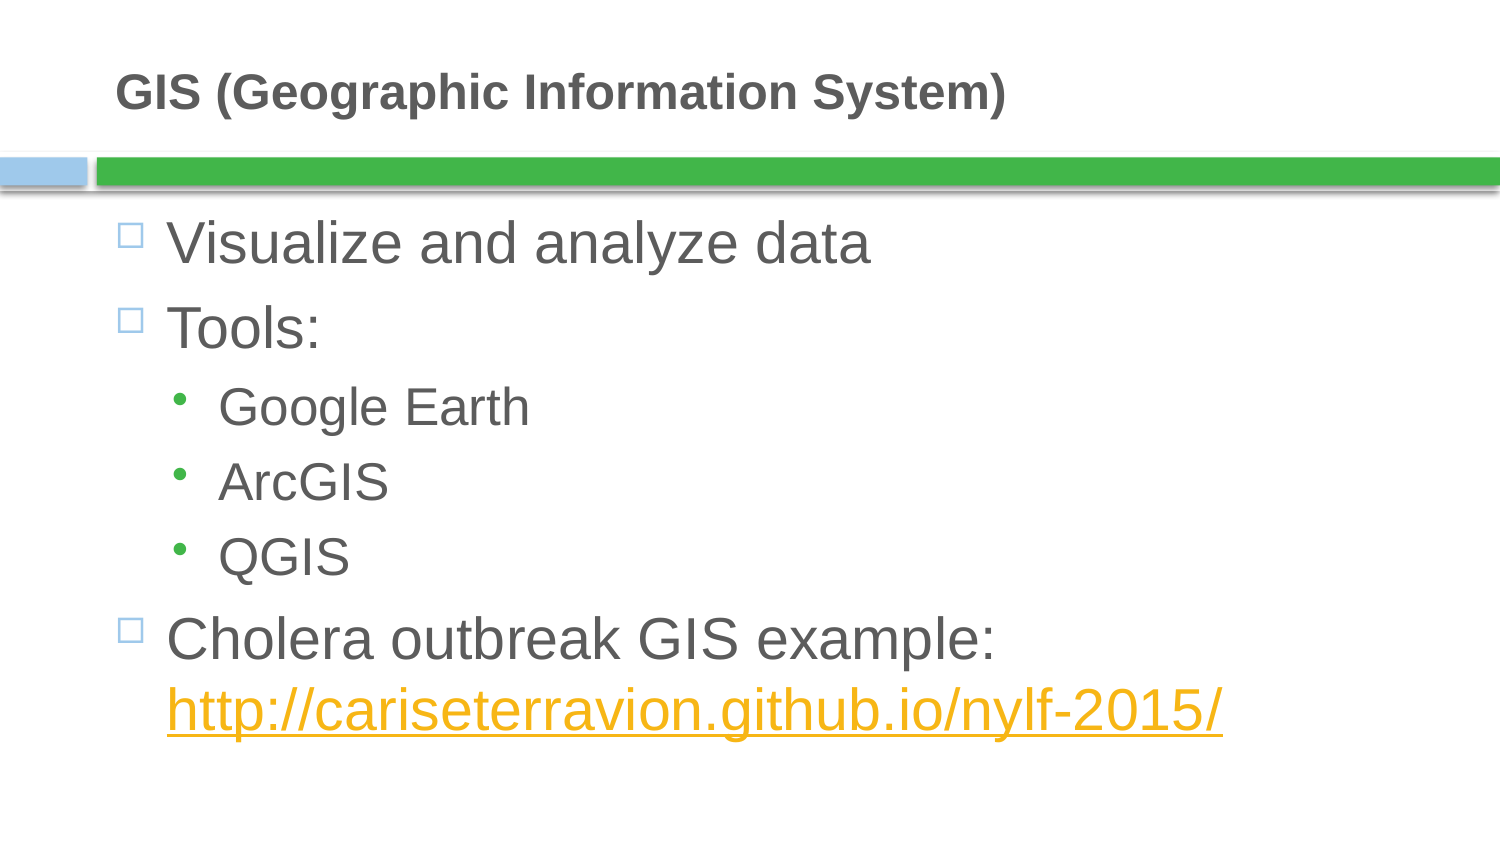

# GIS (Geographic Information System)
Visualize and analyze data
Tools:
Google Earth
ArcGIS
QGIS
Cholera outbreak GIS example:
http://cariseterravion.github.io/nylf-2015/